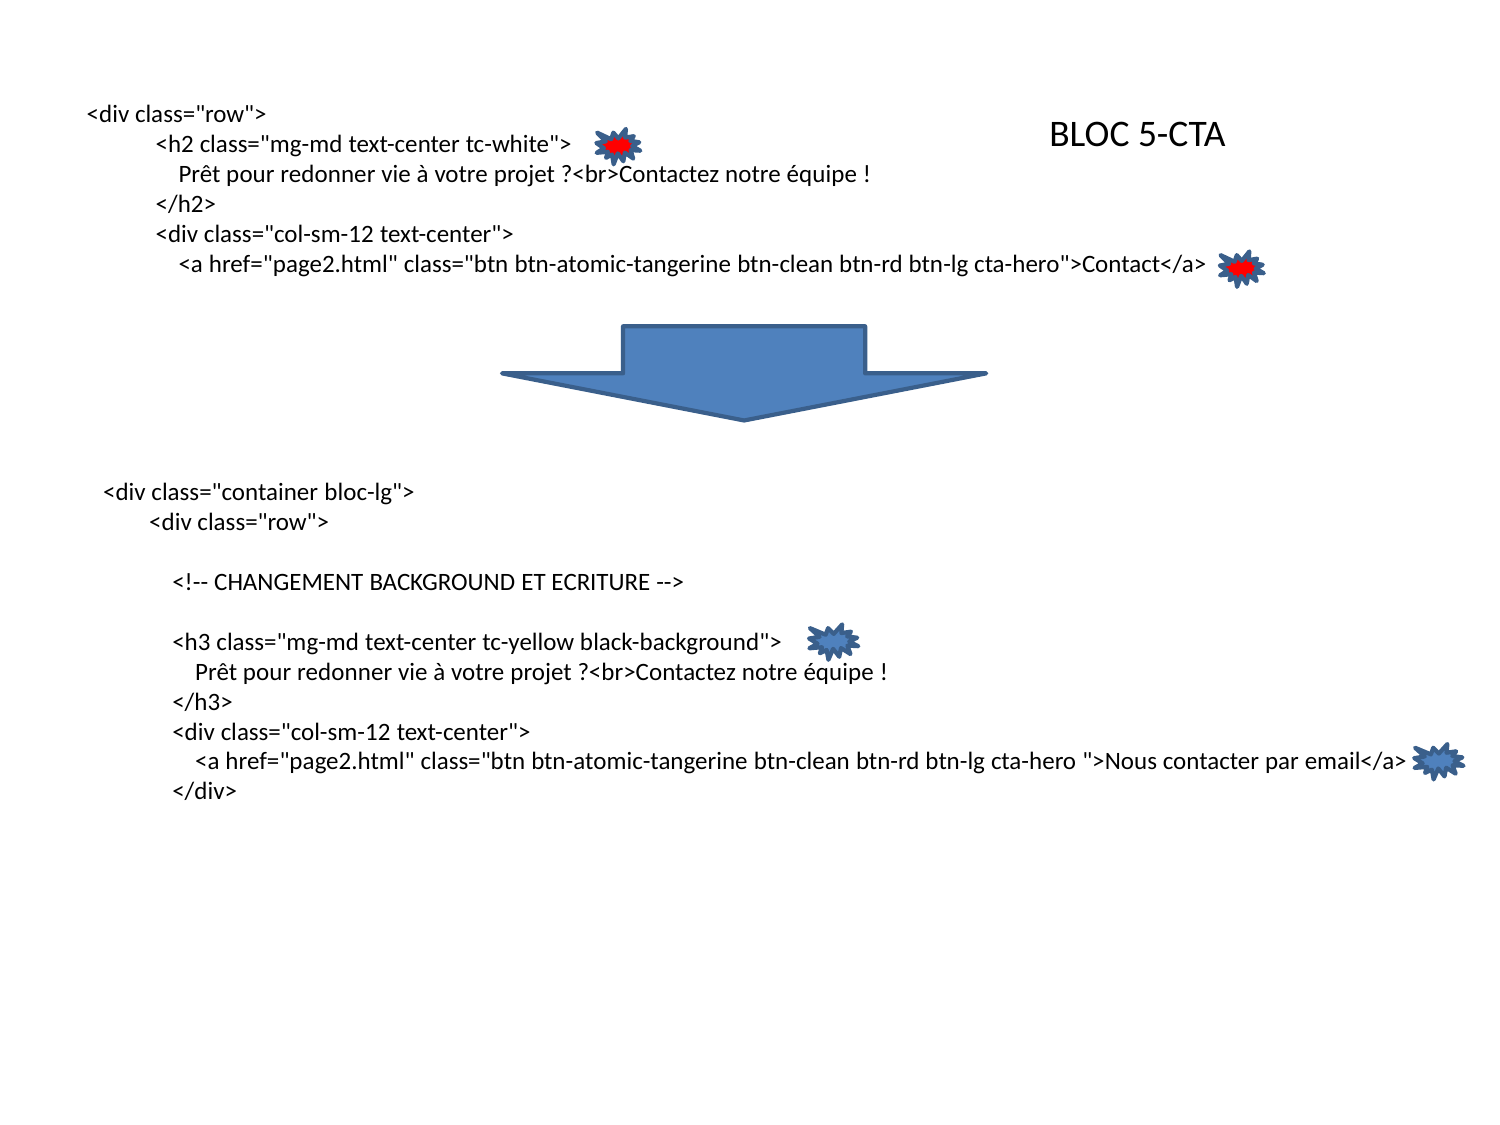

<div class="row">
            <h2 class="mg-md text-center tc-white">
                Prêt pour redonner vie à votre projet ?<br>Contactez notre équipe !
            </h2>
            <div class="col-sm-12 text-center">
                <a href="page2.html" class="btn btn-atomic-tangerine btn-clean btn-rd btn-lg cta-hero">Contact</a>
BLOC 5-CTA

<div class="container bloc-lg">
        <div class="row">

            <!-- CHANGEMENT BACKGROUND ET ECRITURE -->

            <h3 class="mg-md text-center tc-yellow black-background">
                Prêt pour redonner vie à votre projet ?<br>Contactez notre équipe !
            </h3>
            <div class="col-sm-12 text-center">
                <a href="page2.html" class="btn btn-atomic-tangerine btn-clean btn-rd btn-lg cta-hero ">Nous contacter par email</a>
            </div>